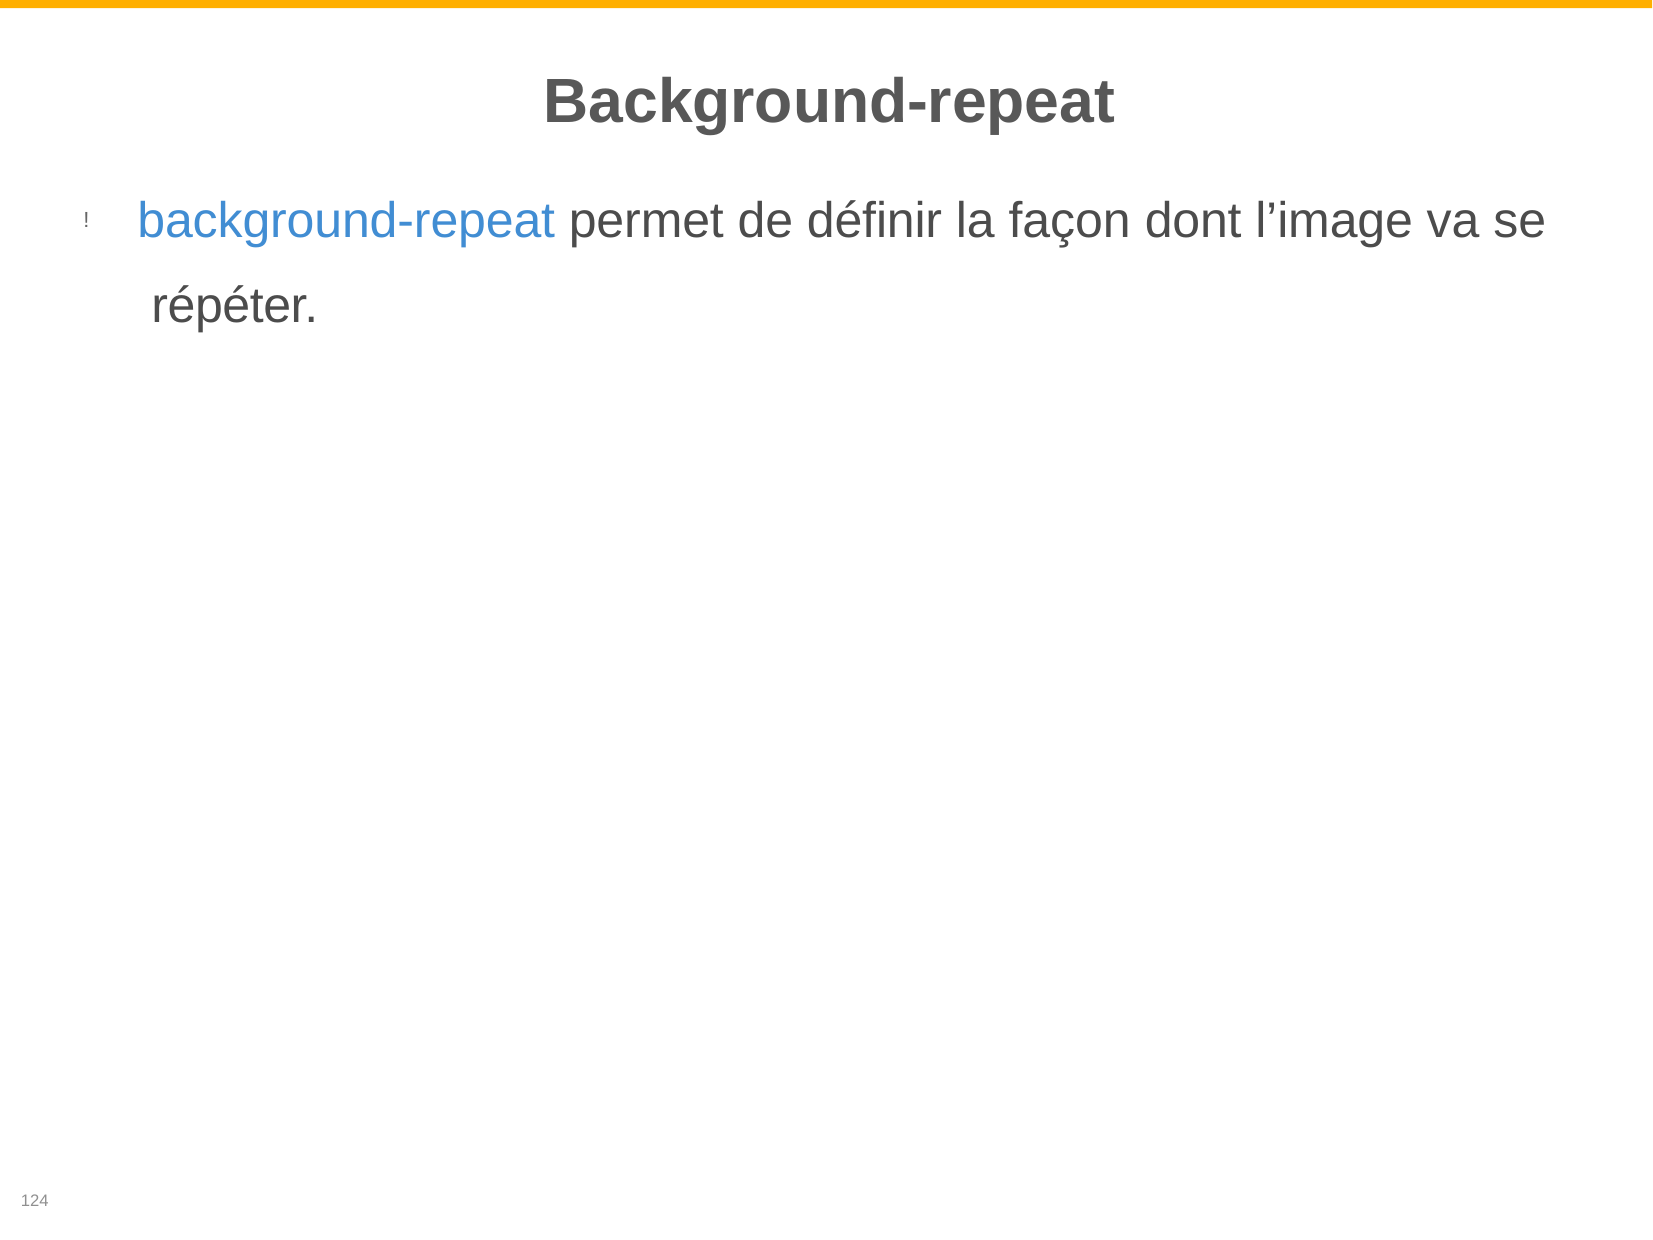

Background-repeat
background-repeat permet de définir la façon dont l’image va se  répéter.
!

124